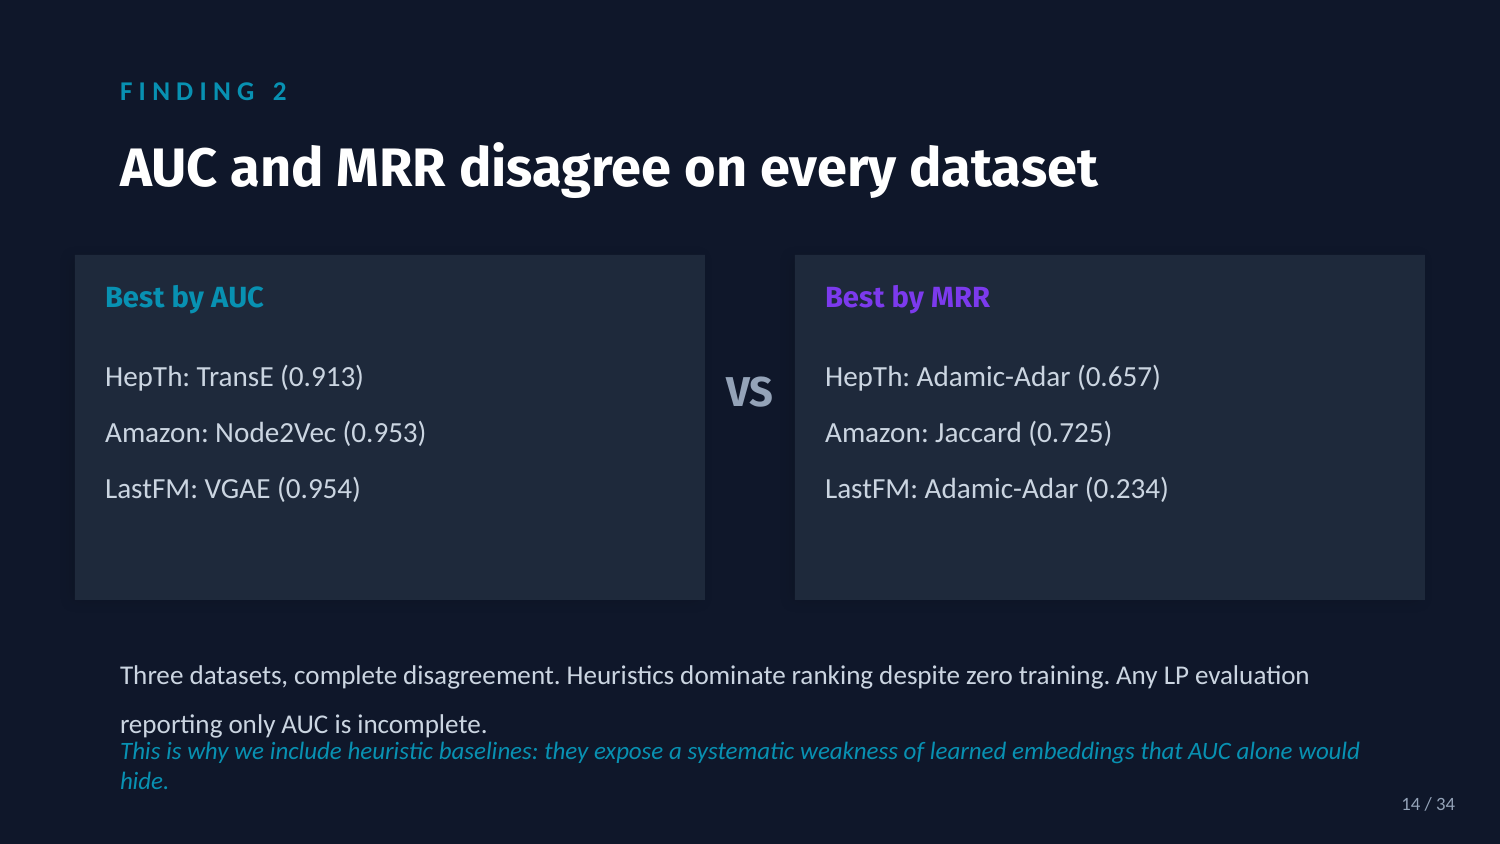

FINDING 2
AUC and MRR disagree on every dataset

Best by AUC
Best by MRR
HepTh: TransE (0.913)
Amazon: Node2Vec (0.953)
LastFM: VGAE (0.954)
HepTh: Adamic-Adar (0.657)
Amazon: Jaccard (0.725)
LastFM: Adamic-Adar (0.234)
VS
Three datasets, complete disagreement. Heuristics dominate ranking despite zero training. Any LP evaluation reporting only AUC is incomplete.
This is why we include heuristic baselines: they expose a systematic weakness of learned embeddings that AUC alone would hide.
14 / 34